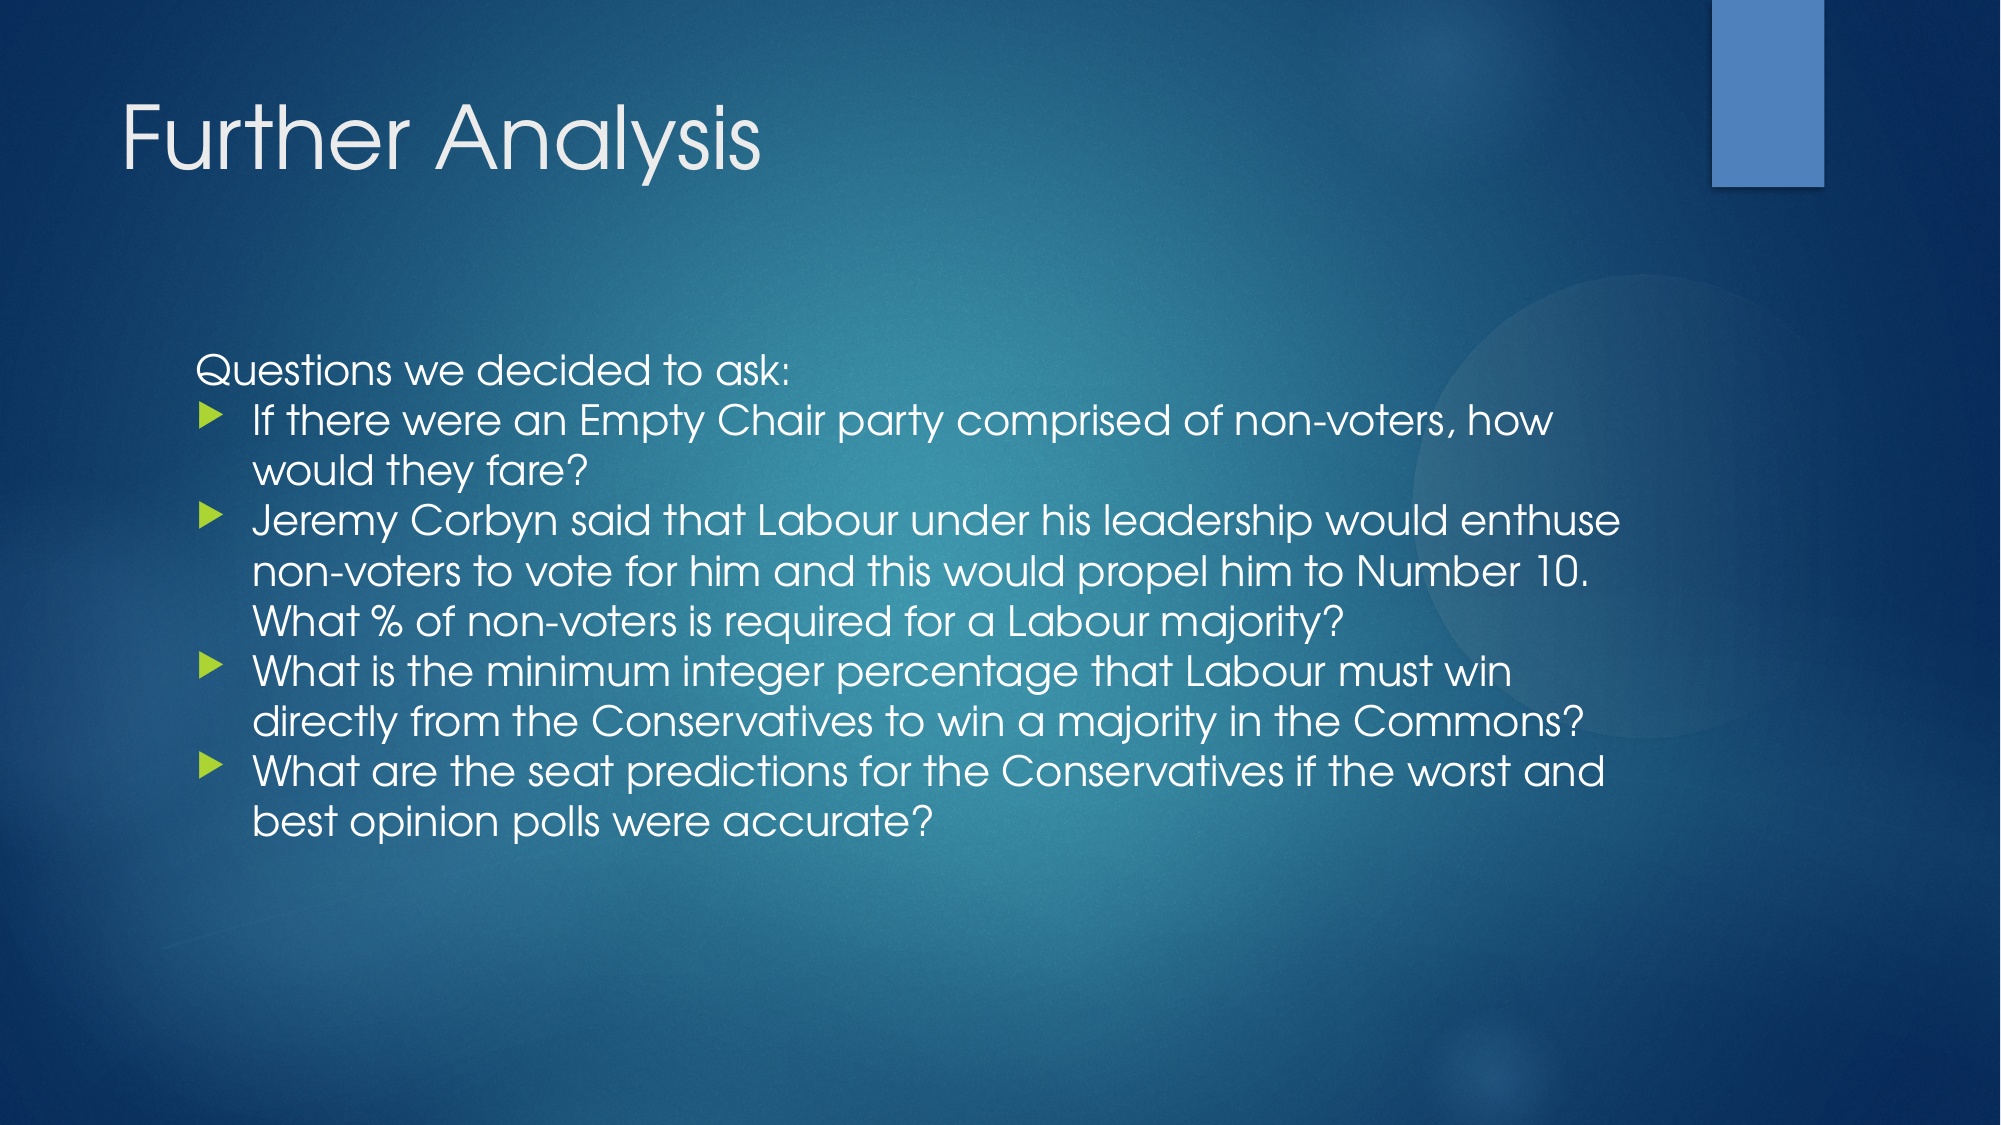

Further Analysis
Questions we decided to ask:
If there were an Empty Chair party comprised of non-voters, how would they fare?
Jeremy Corbyn said that Labour under his leadership would enthuse non-voters to vote for him and this would propel him to Number 10. What % of non-voters is required for a Labour majority?
What is the minimum integer percentage that Labour must win directly from the Conservatives to win a majority in the Commons?
What are the seat predictions for the Conservatives if the worst and best opinion polls were accurate?